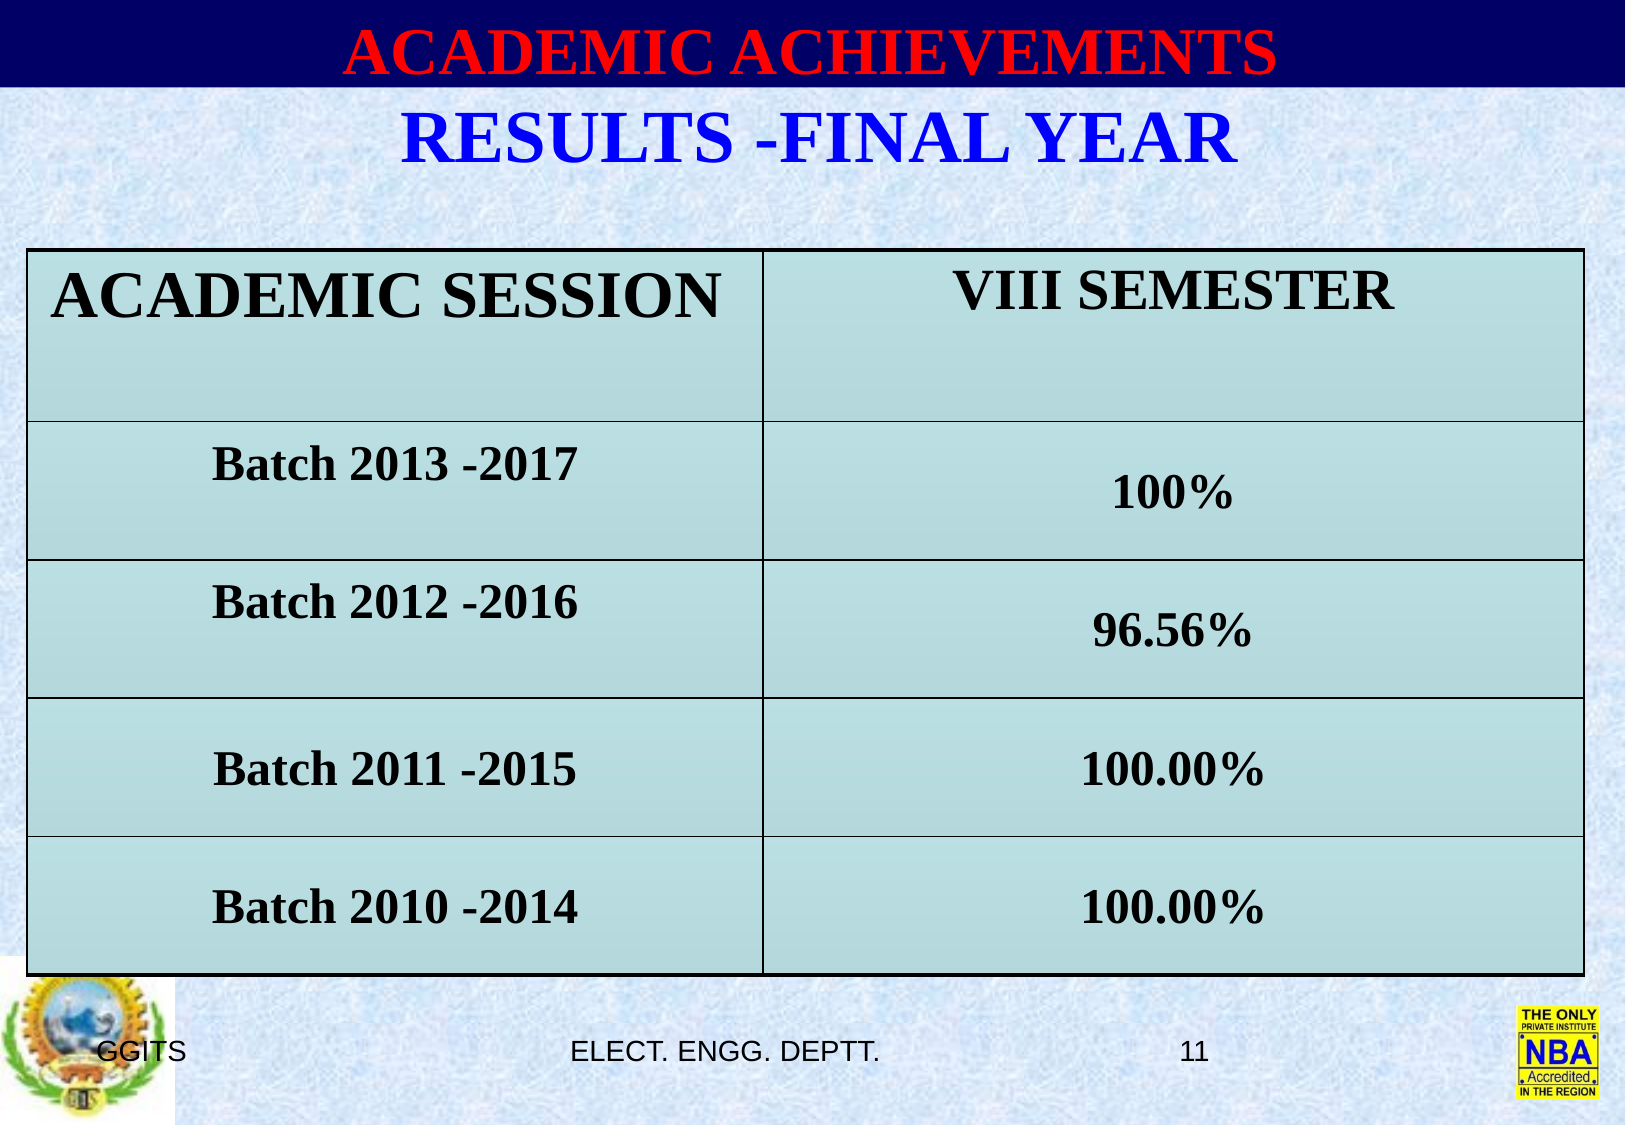

# ACADEMIC ACHIEVEMENTS RESULTS -FINAL YEAR
| ACADEMIC SESSION | VIII SEMESTER |
| --- | --- |
| Batch 2013 -2017 | 100% |
| Batch 2012 -2016 | 96.56% |
| Batch 2011 -2015 | 100.00% |
| Batch 2010 -2014 | 100.00% |
GGITS
ELECT. ENGG. DEPTT.
11